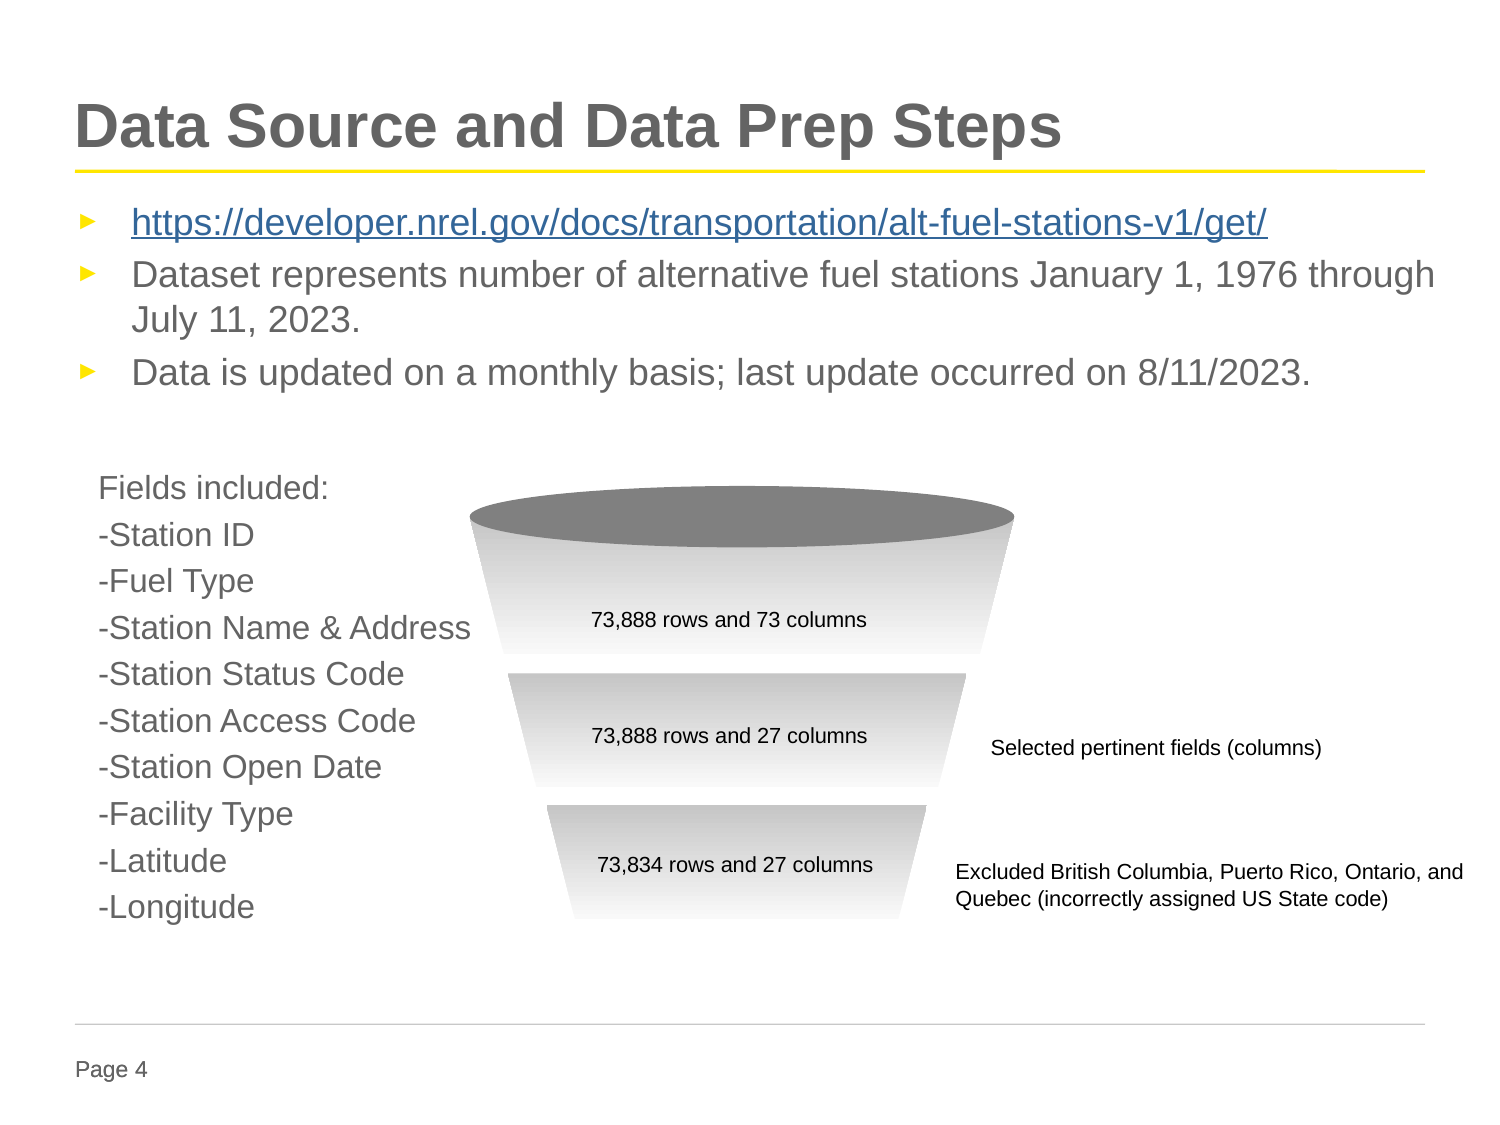

# Data Source and Data Prep Steps
https://developer.nrel.gov/docs/transportation/alt-fuel-stations-v1/get/
Dataset represents number of alternative fuel stations January 1, 1976 through July 11, 2023.
Data is updated on a monthly basis; last update occurred on 8/11/2023.

Fields included:
-Station ID
-Fuel Type
-Station Name & Address
-Station Status Code
-Station Access Code
-Station Open Date
-Facility Type
-Latitude
-Longitude

73,888 rows and 73 columns

73,888 rows and 27 columns

73,834 rows and 27 columns

Selected pertinent fields (columns)
Excluded British Columbia, Puerto Rico, Ontario, and Quebec (incorrectly assigned US State code)